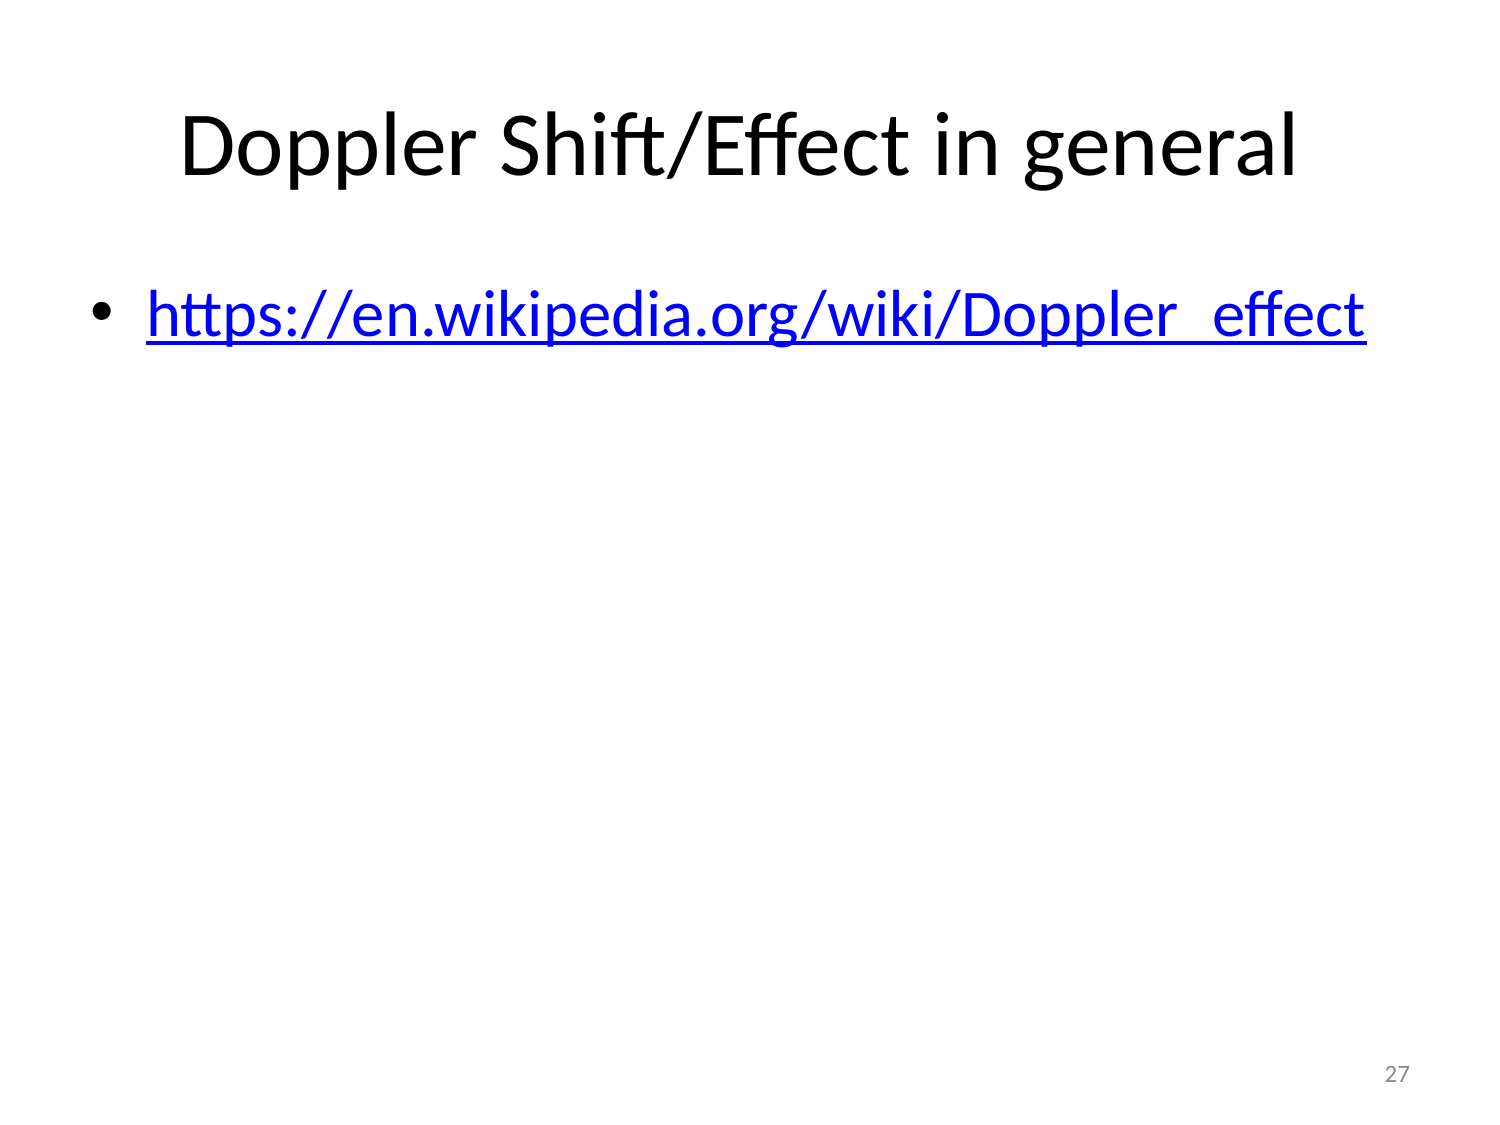

# Doppler Shift/Effect in general
https://en.wikipedia.org/wiki/Doppler_effect

27